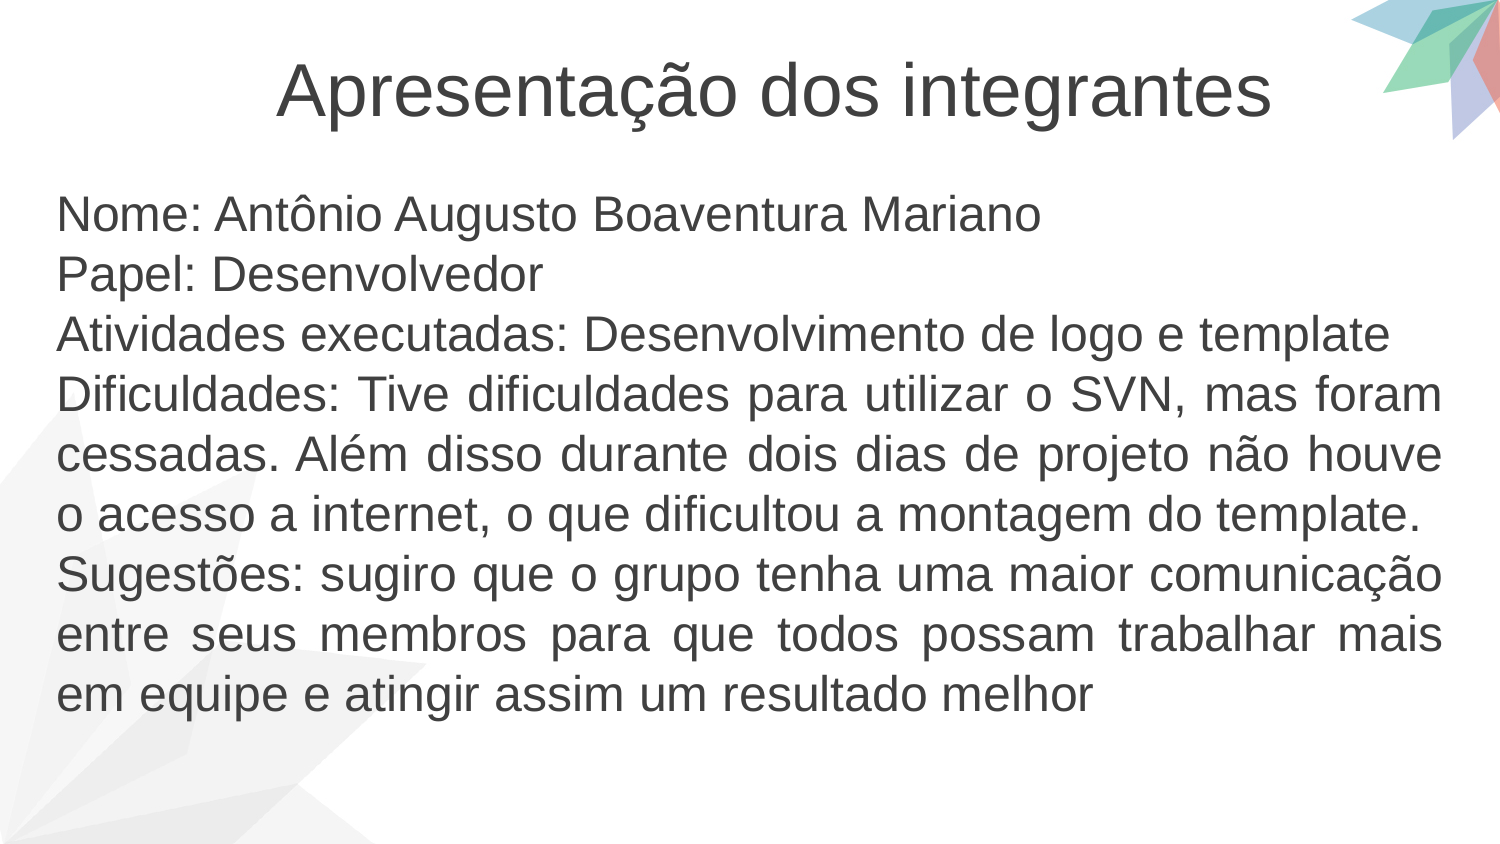

Apresentação dos integrantes

Nome: Antônio Augusto Boaventura Mariano
Papel: Desenvolvedor
Atividades executadas: Desenvolvimento de logo e template
Dificuldades: Tive dificuldades para utilizar o SVN, mas foram cessadas. Além disso durante dois dias de projeto não houve o acesso a internet, o que dificultou a montagem do template.
Sugestões: sugiro que o grupo tenha uma maior comunicação entre seus membros para que todos possam trabalhar mais em equipe e atingir assim um resultado melhor